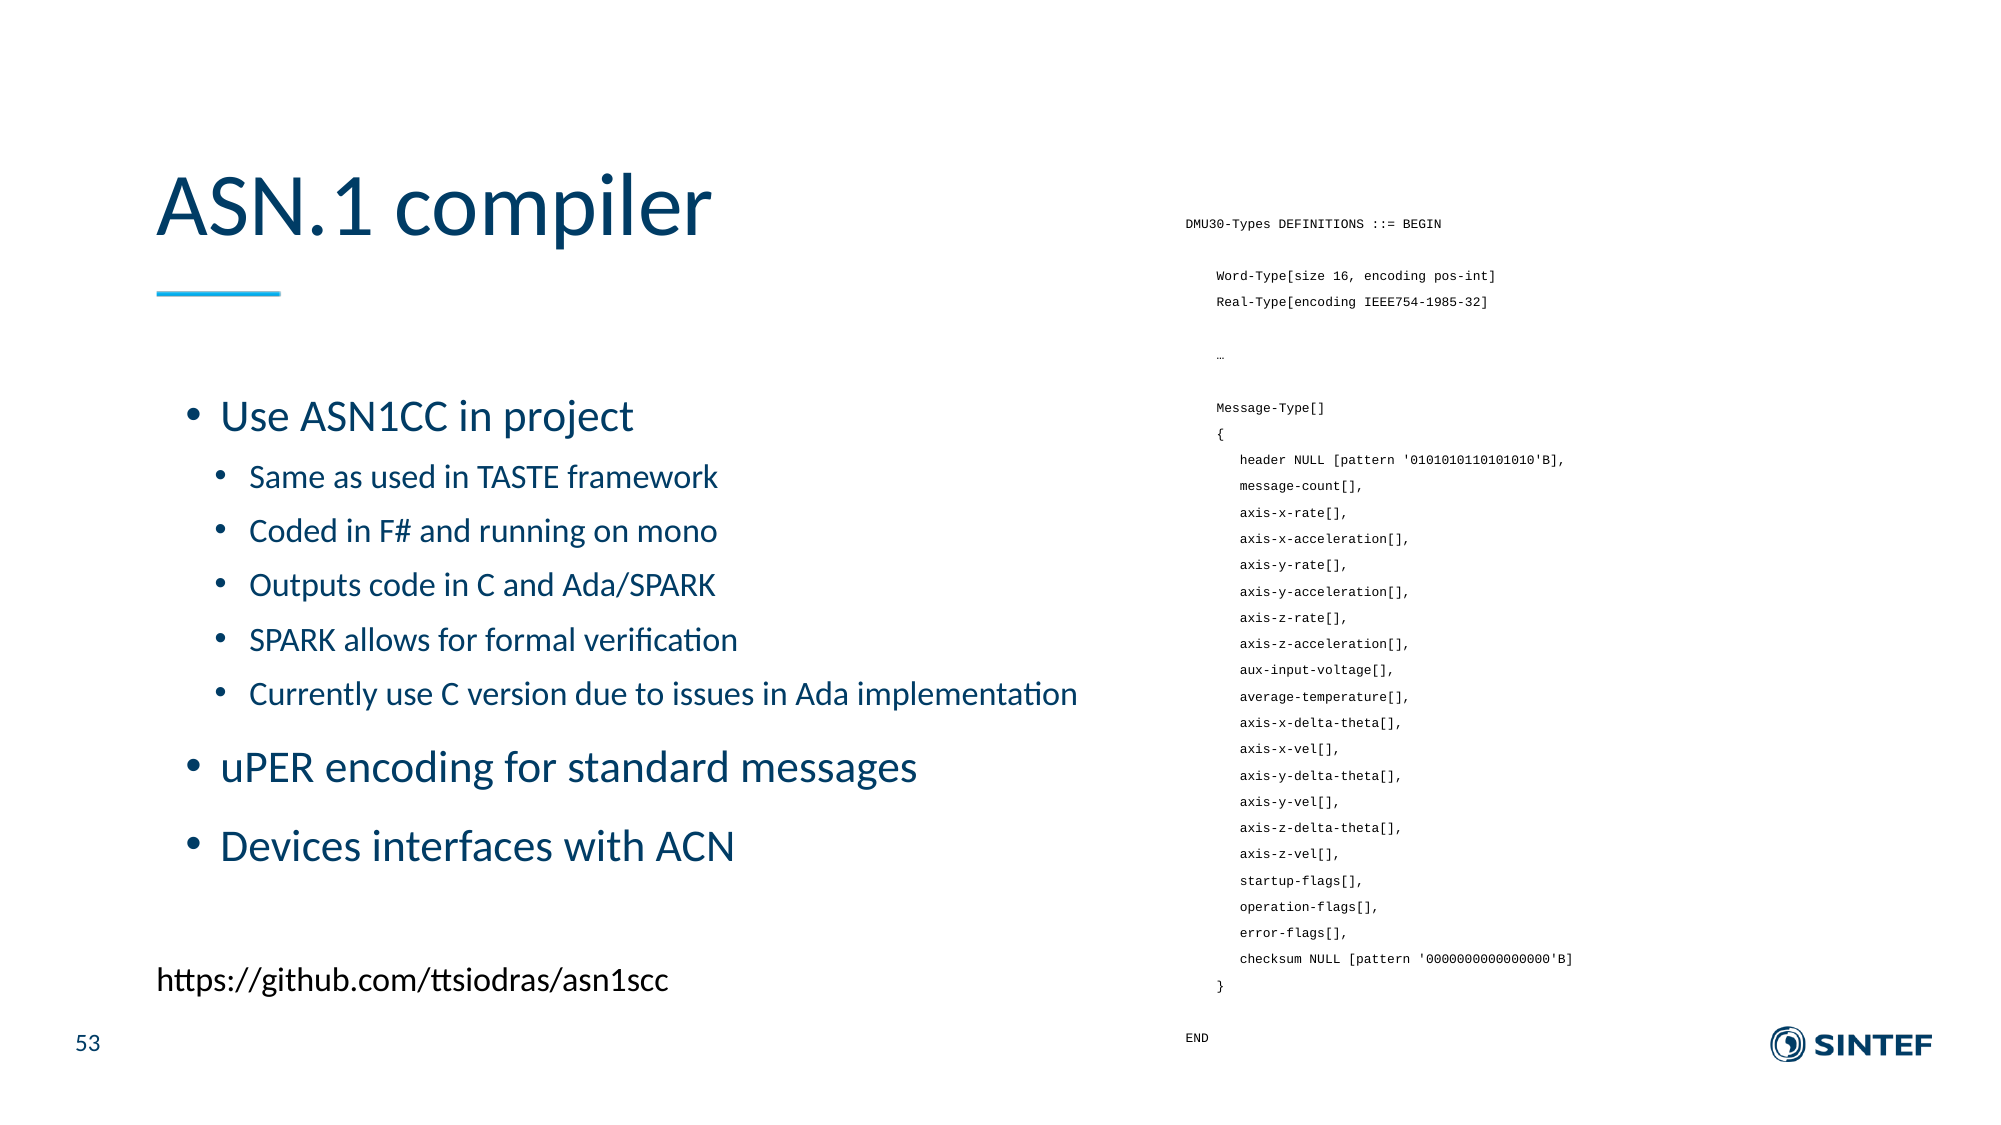

# ASN.1 compiler

DMU30-Types DEFINITIONS ::= BEGIN

    Word-Type[size 16, encoding pos-int]
    Real-Type[encoding IEEE754-1985-32]

    …

    Message-Type[]
    {
       header NULL [pattern '0101010110101010'B],
       message-count[],
       axis-x-rate[],
       axis-x-acceleration[],
       axis-y-rate[],
       axis-y-acceleration[],
       axis-z-rate[],
       axis-z-acceleration[],
       aux-input-voltage[],
       average-temperature[],
       axis-x-delta-theta[],
       axis-x-vel[],
       axis-y-delta-theta[],
       axis-y-vel[],
       axis-z-delta-theta[],
       axis-z-vel[],
       startup-flags[],
       operation-flags[],
       error-flags[],
       checksum NULL [pattern '0000000000000000'B]
    }

END
Use ASN1CC in project
Same as used in TASTE framework
Coded in F# and running on mono
Outputs code in C and Ada/SPARK
SPARK allows for formal verification
Currently use C version due to issues in Ada implementation
uPER encoding for standard messages
Devices interfaces with ACN

https://github.com/ttsiodras/asn1scc
53